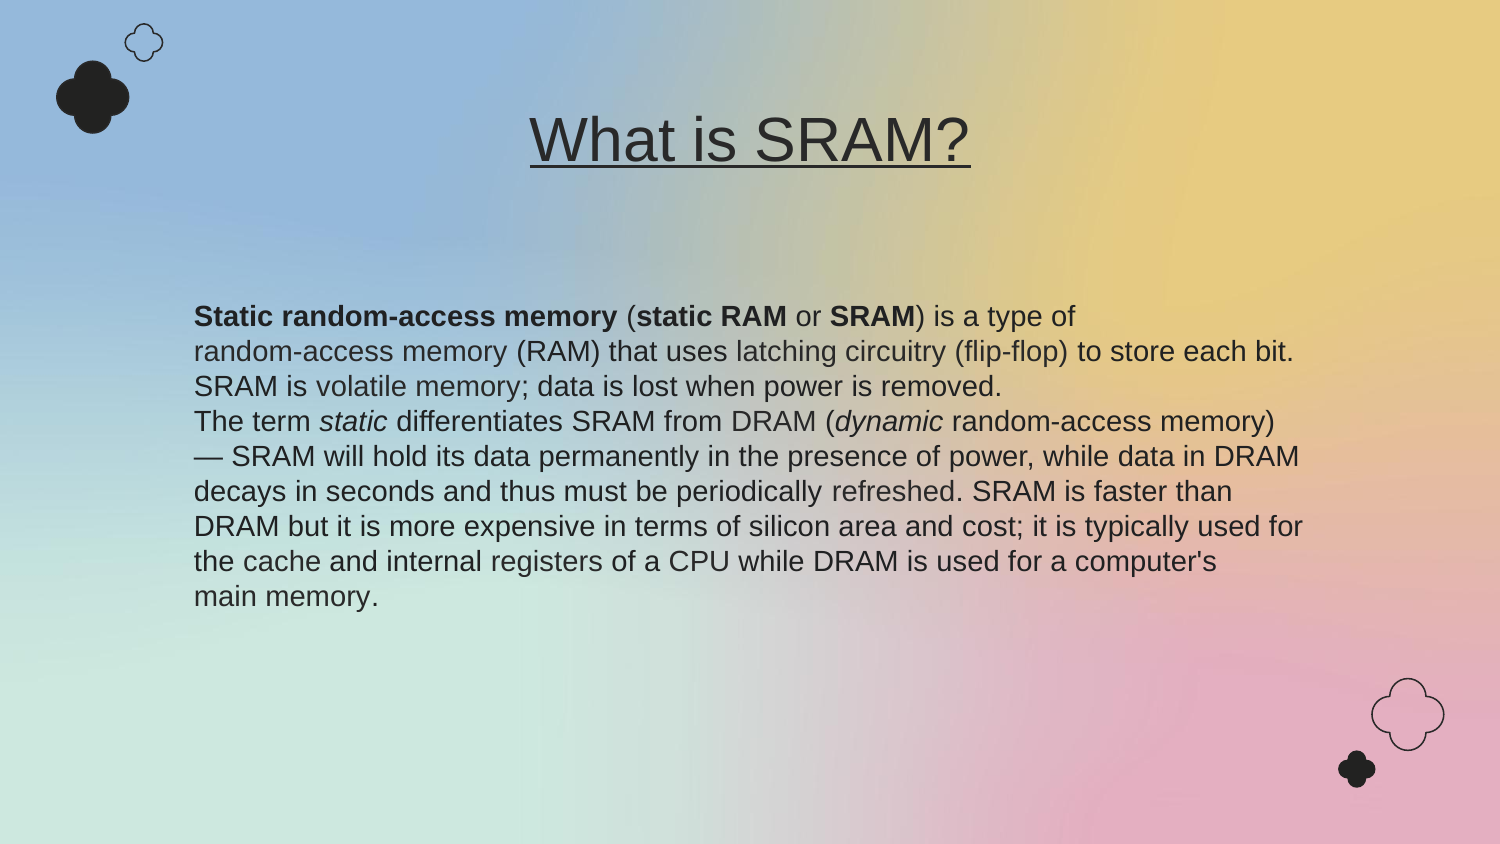

# What is SRAM?
Static random-access memory (static RAM or SRAM) is a type of random-access memory (RAM) that uses latching circuitry (flip-flop) to store each bit. SRAM is volatile memory; data is lost when power is removed.
The term static differentiates SRAM from DRAM (dynamic random-access memory) — SRAM will hold its data permanently in the presence of power, while data in DRAM decays in seconds and thus must be periodically refreshed. SRAM is faster than DRAM but it is more expensive in terms of silicon area and cost; it is typically used for the cache and internal registers of a CPU while DRAM is used for a computer's main memory.